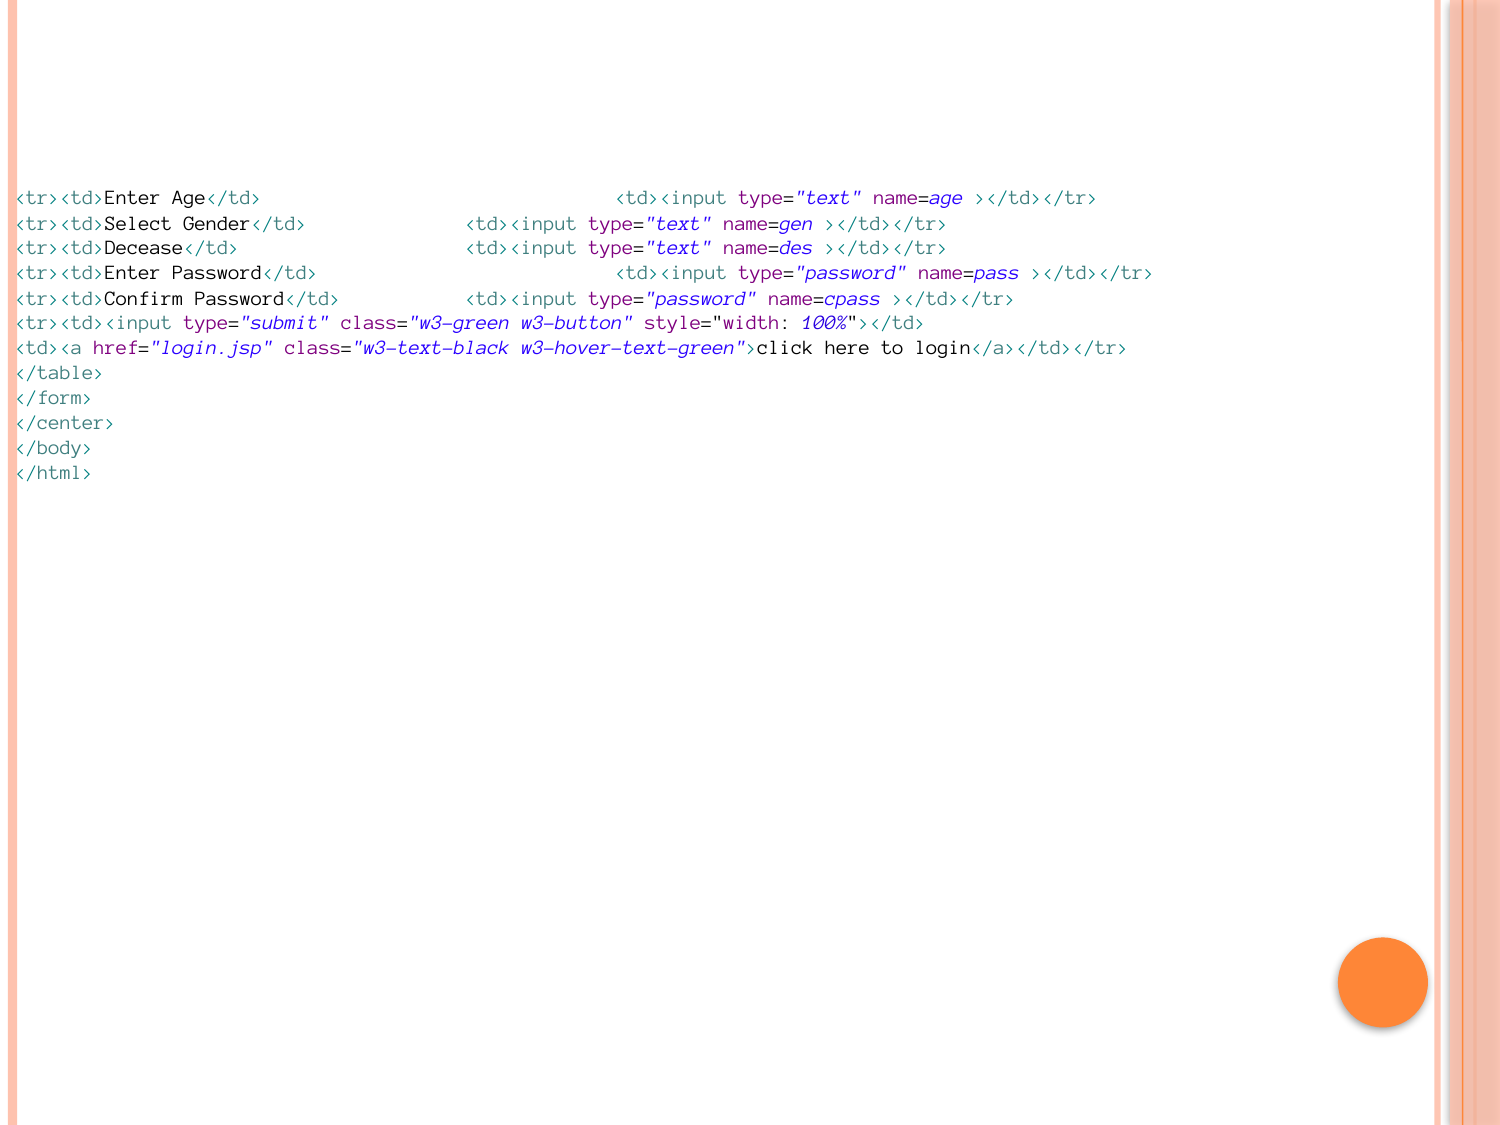

<tr><td>Enter Age</td>			<td><input type="text" name=age ></td></tr>
<tr><td>Select Gender</td>		<td><input type="text" name=gen ></td></tr>
<tr><td>Decease</td>		<td><input type="text" name=des ></td></tr>
<tr><td>Enter Password</td>		<td><input type="password" name=pass ></td></tr>
<tr><td>Confirm Password</td>	<td><input type="password" name=cpass ></td></tr>
<tr><td><input type="submit" class="w3-green w3-button" style="width: 100%"></td>
<td><a href="login.jsp" class="w3-text-black w3-hover-text-green">click here to login</a></td></tr>
</table>
</form>
</center>
</body>
</html>